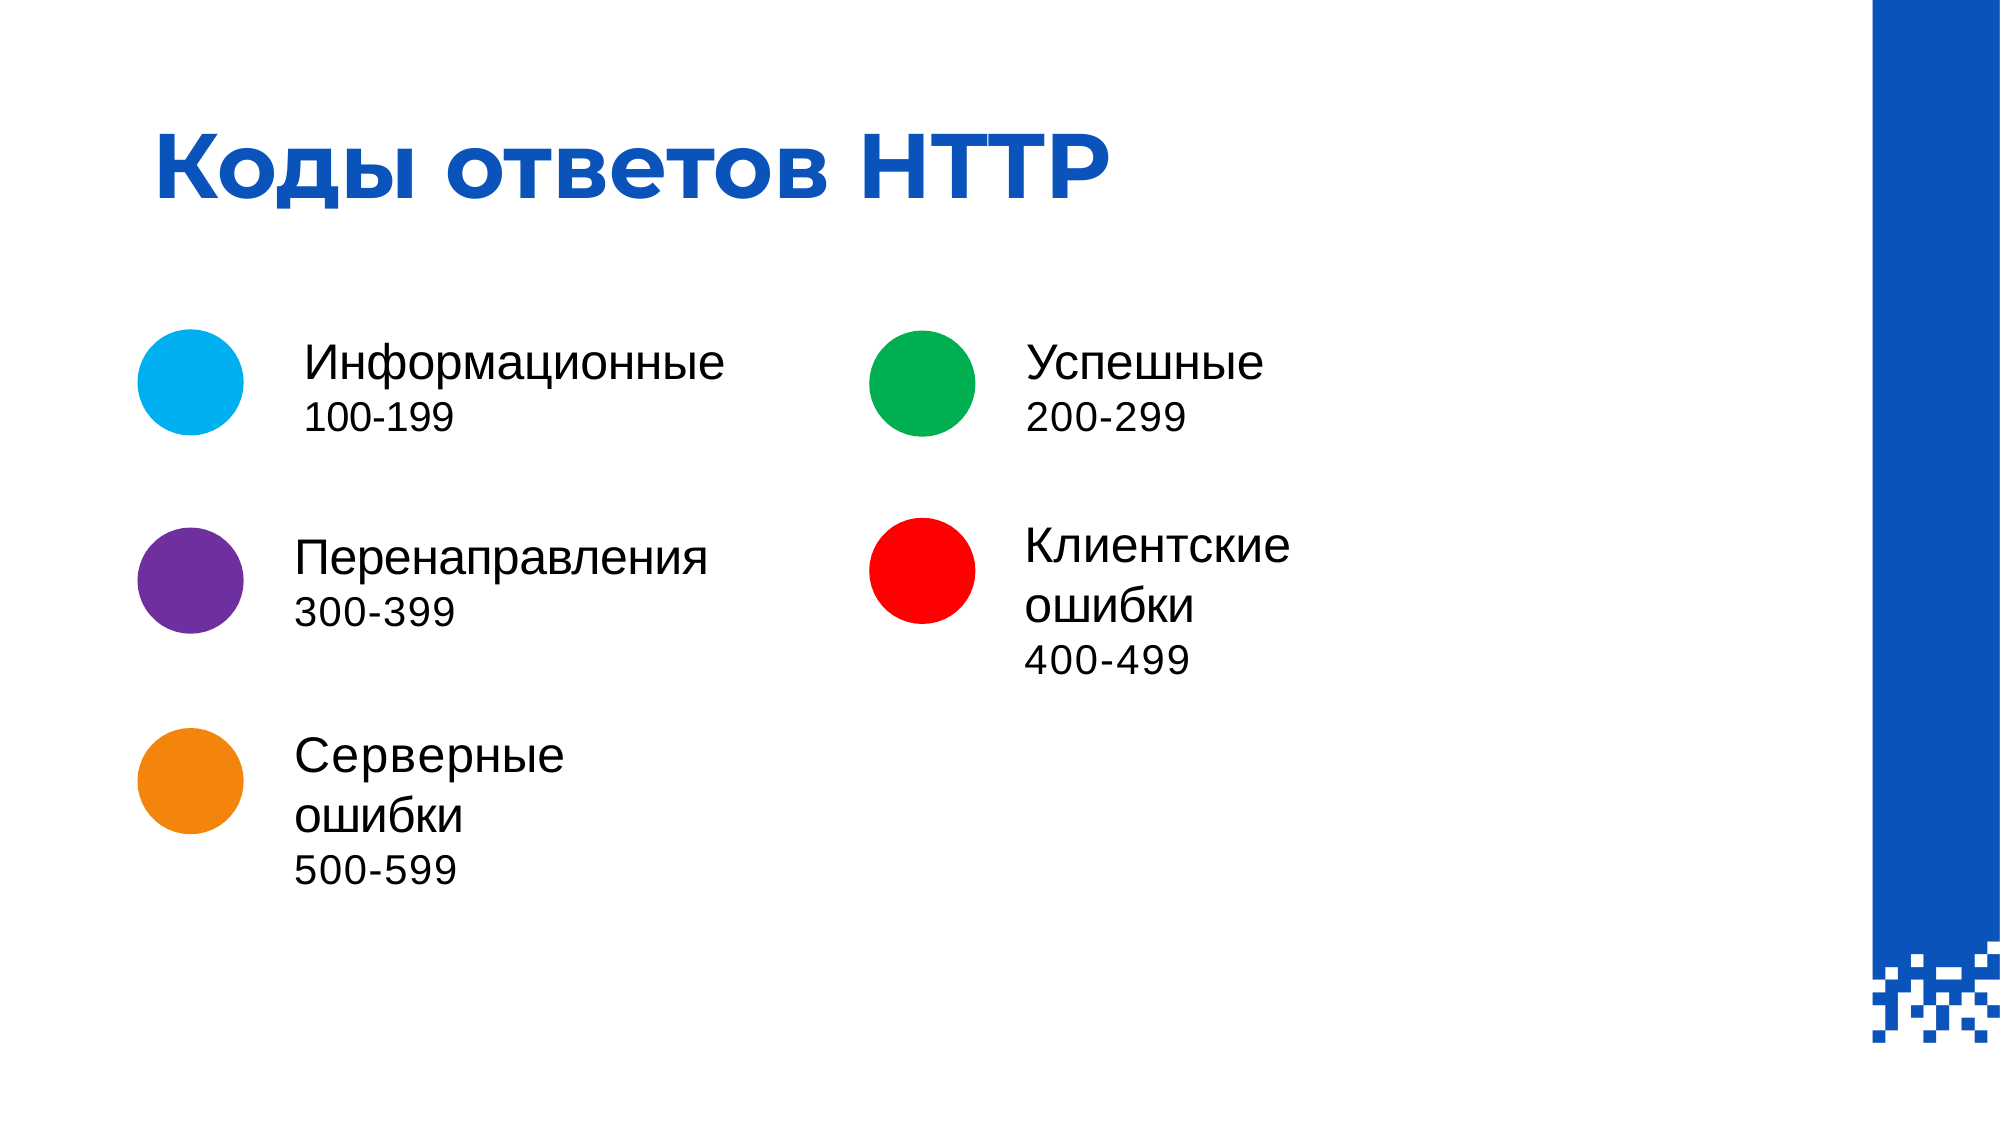

# Коды ответов HTTP
Информационные
100-199

Перенаправления
300-399

Серверные ошибки
500-599
Успешные
200-299

Клиентские ошибки
400-499